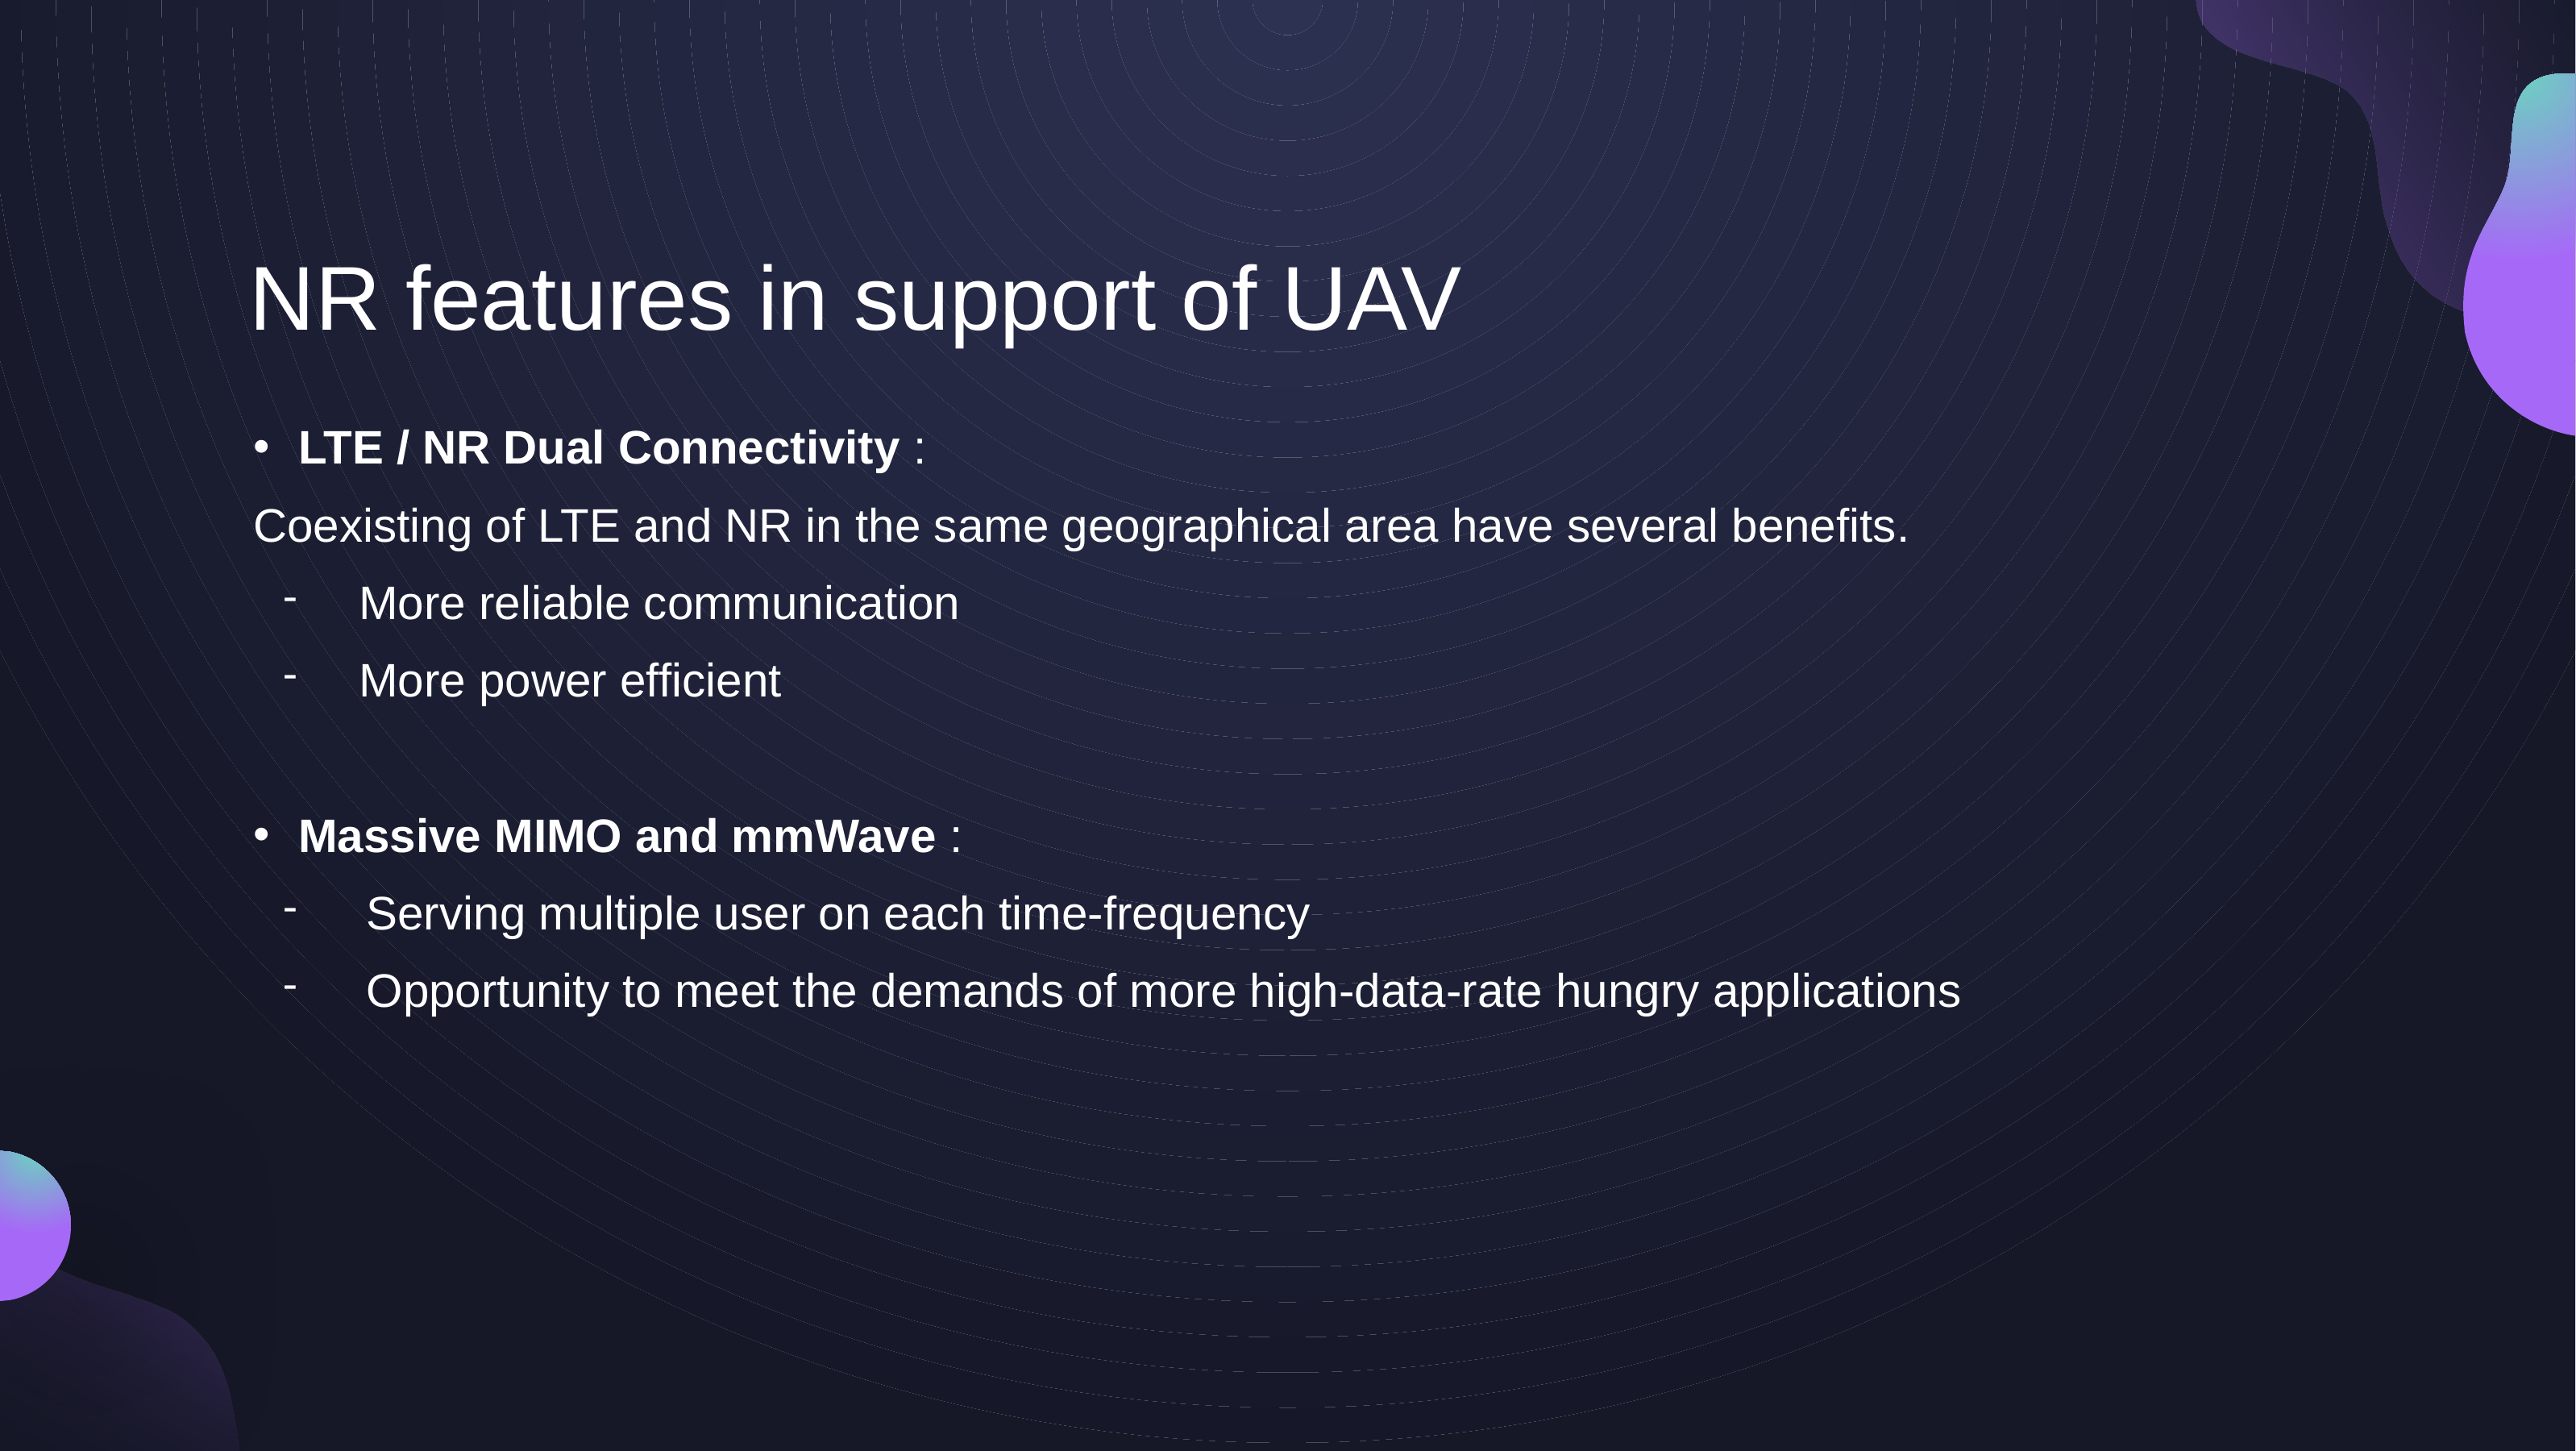

NR features in support of UAV

LTE / NR Dual Connectivity :
Coexisting of LTE and NR in the same geographical area have several benefits.
More reliable communication
More power efficient

Massive MIMO and mmWave :
Serving multiple user on each time-frequency
Opportunity to meet the demands of more high-data-rate hungry applications